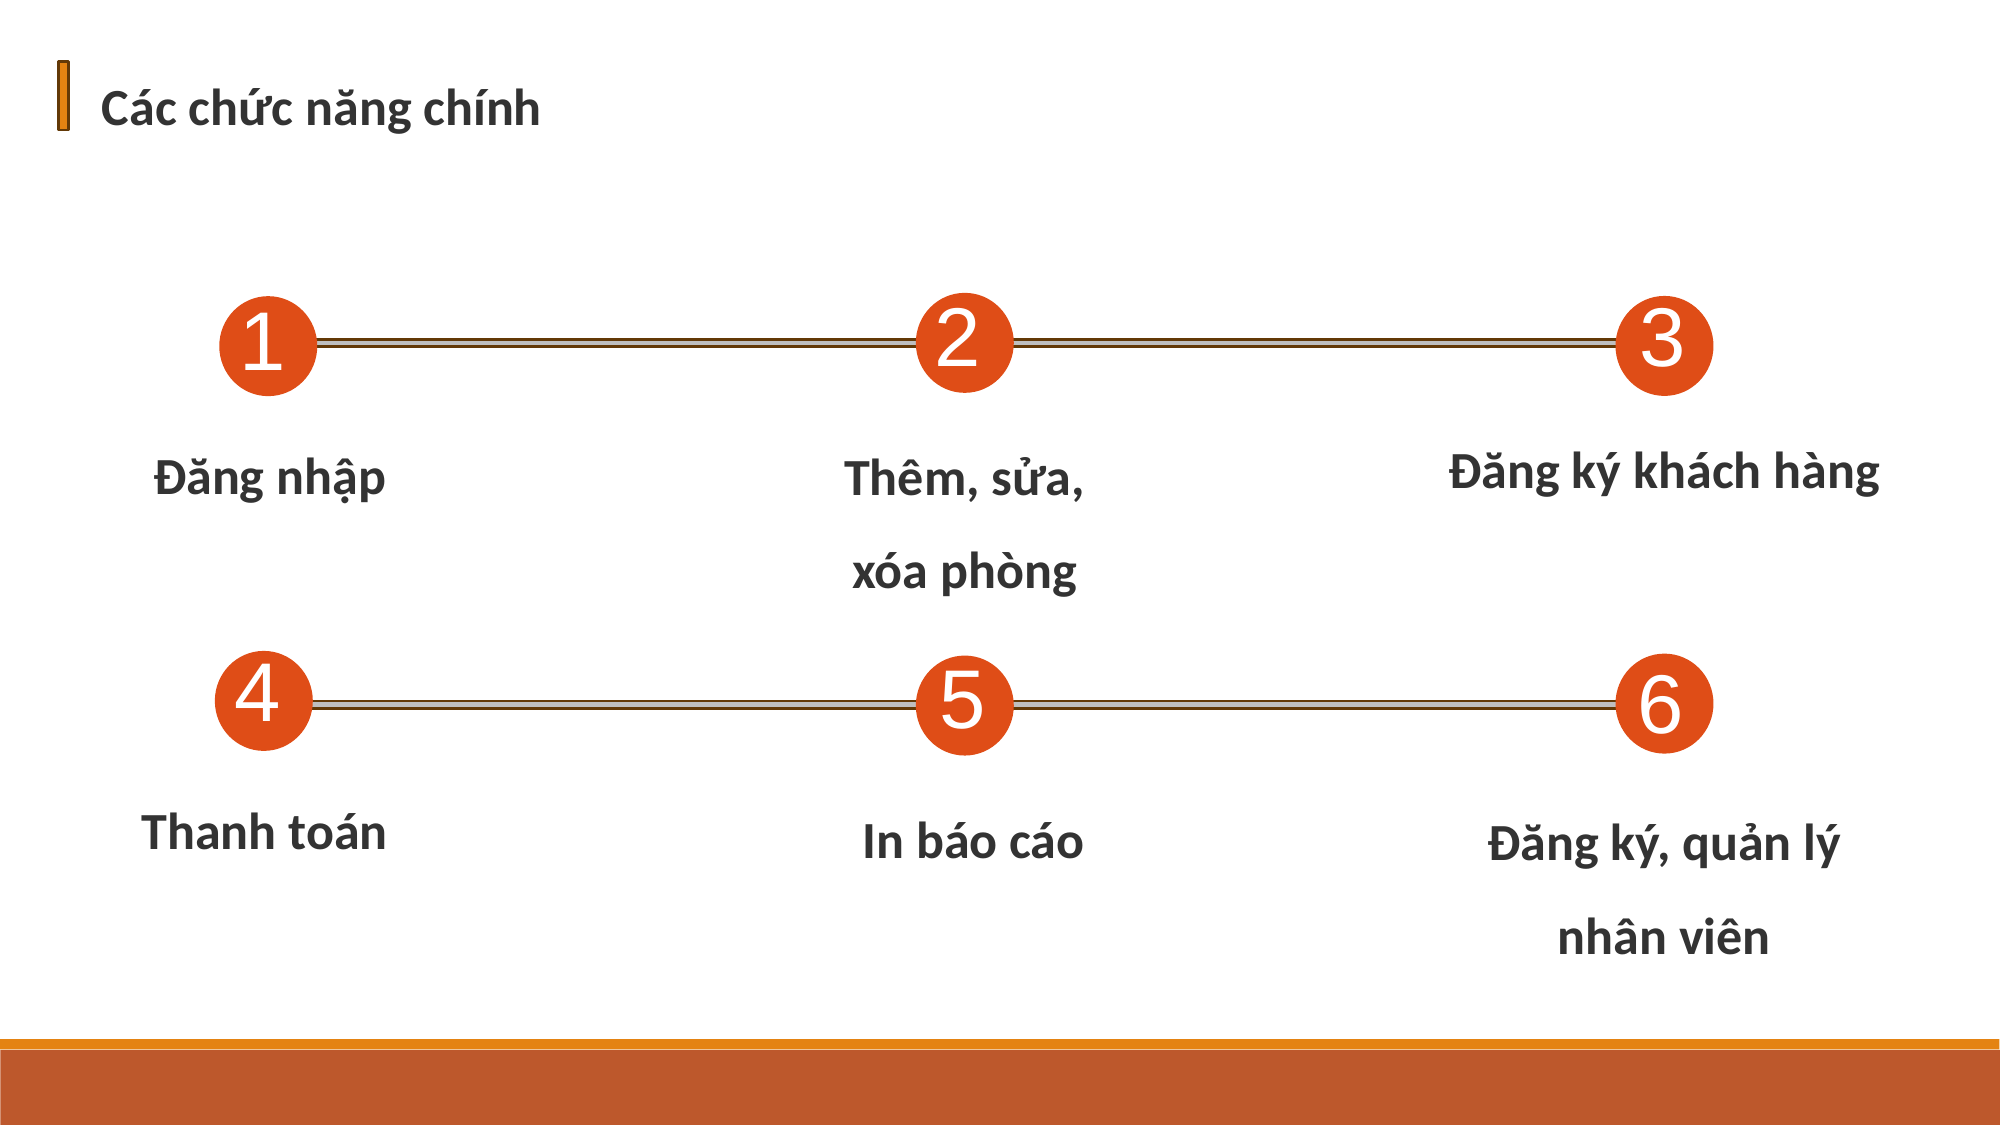

Các chức năng chính

2
3
1

Đăng ký khách hàng
Đăng nhập
Thêm, sửa, xóa phòng
4
5
6

Thanh toán
In báo cáo
Đăng ký, quản lý nhân viên